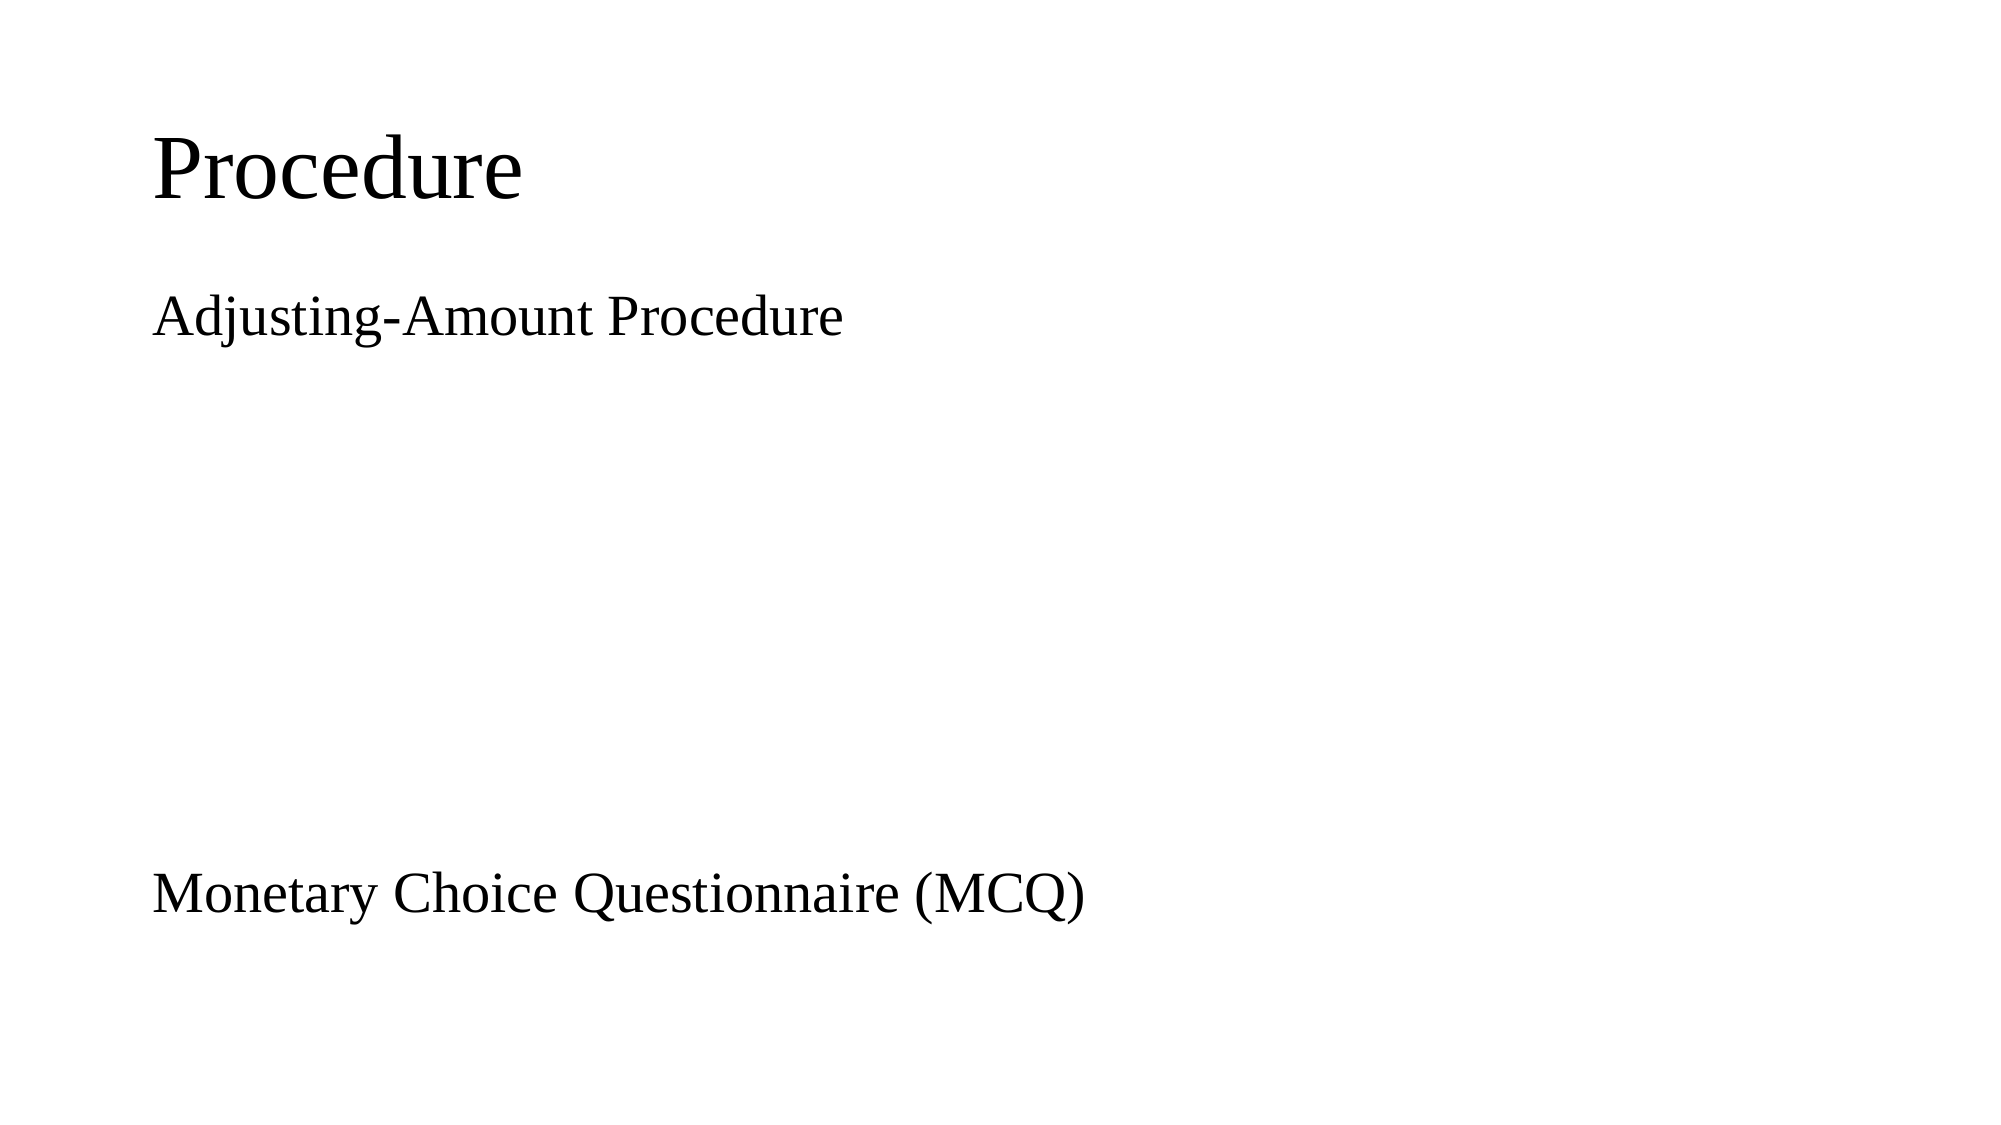

# Procedure
Adjusting-Amount Procedure

Monetary Choice Questionnaire (MCQ)